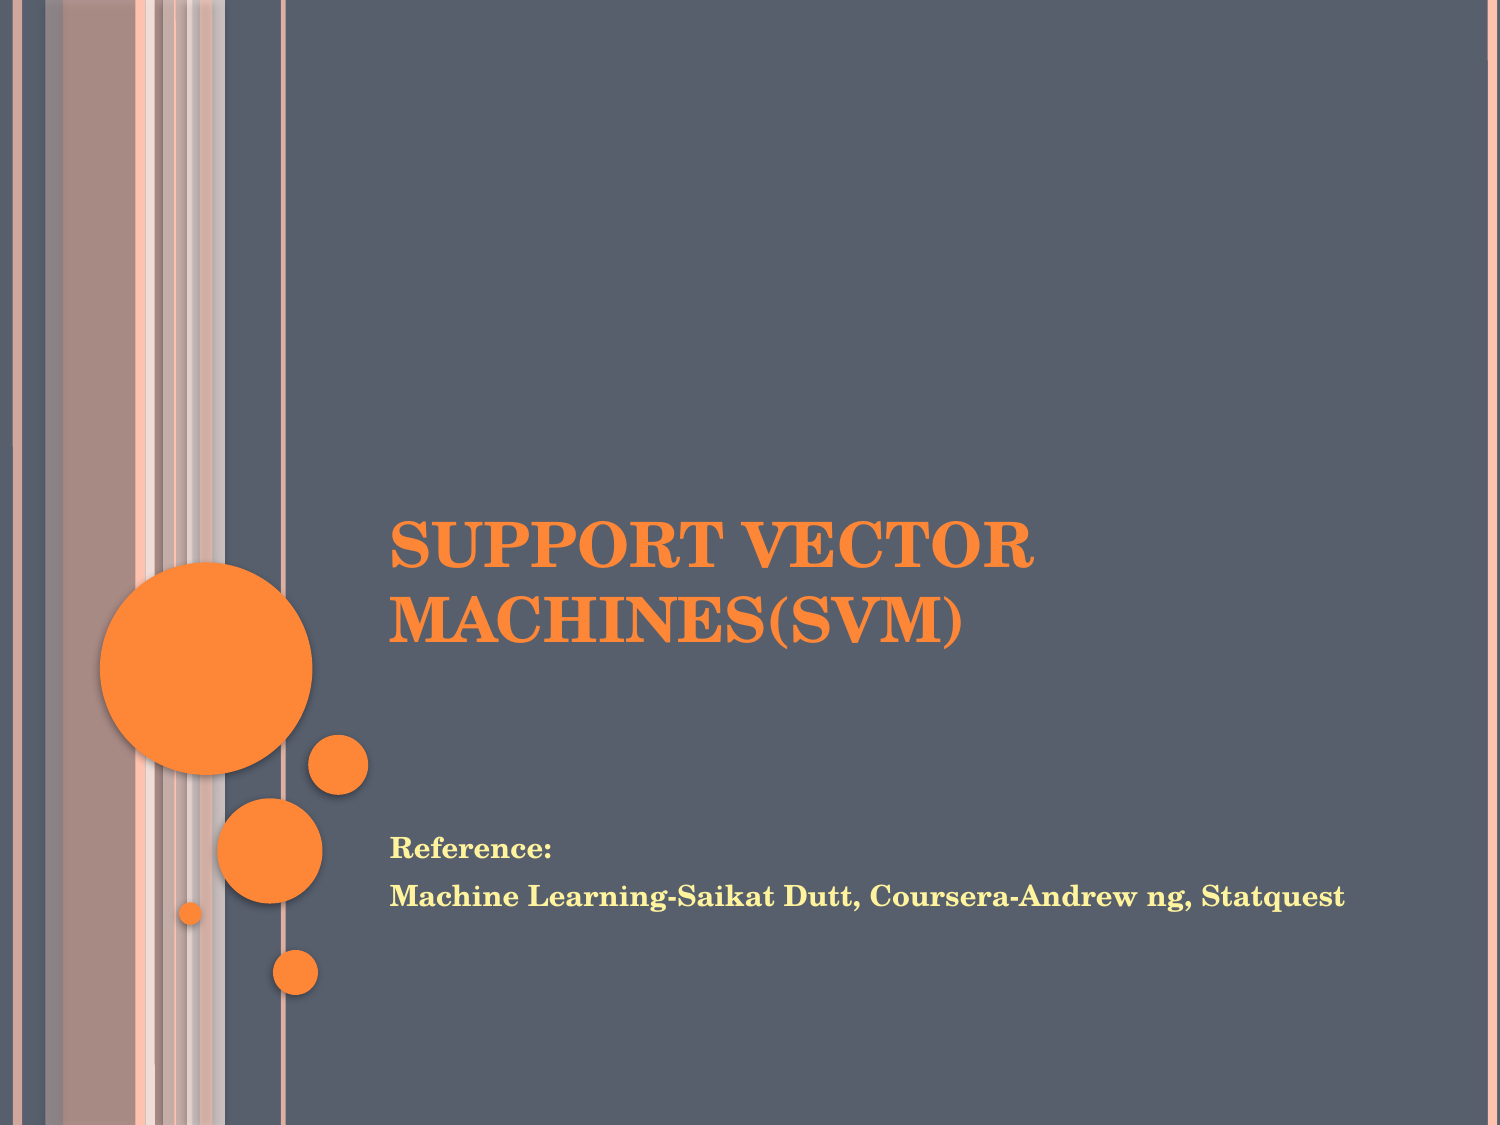

# Support Vector Machines(SVM)
Reference:
Machine Learning-Saikat Dutt, Coursera-Andrew ng, Statquest